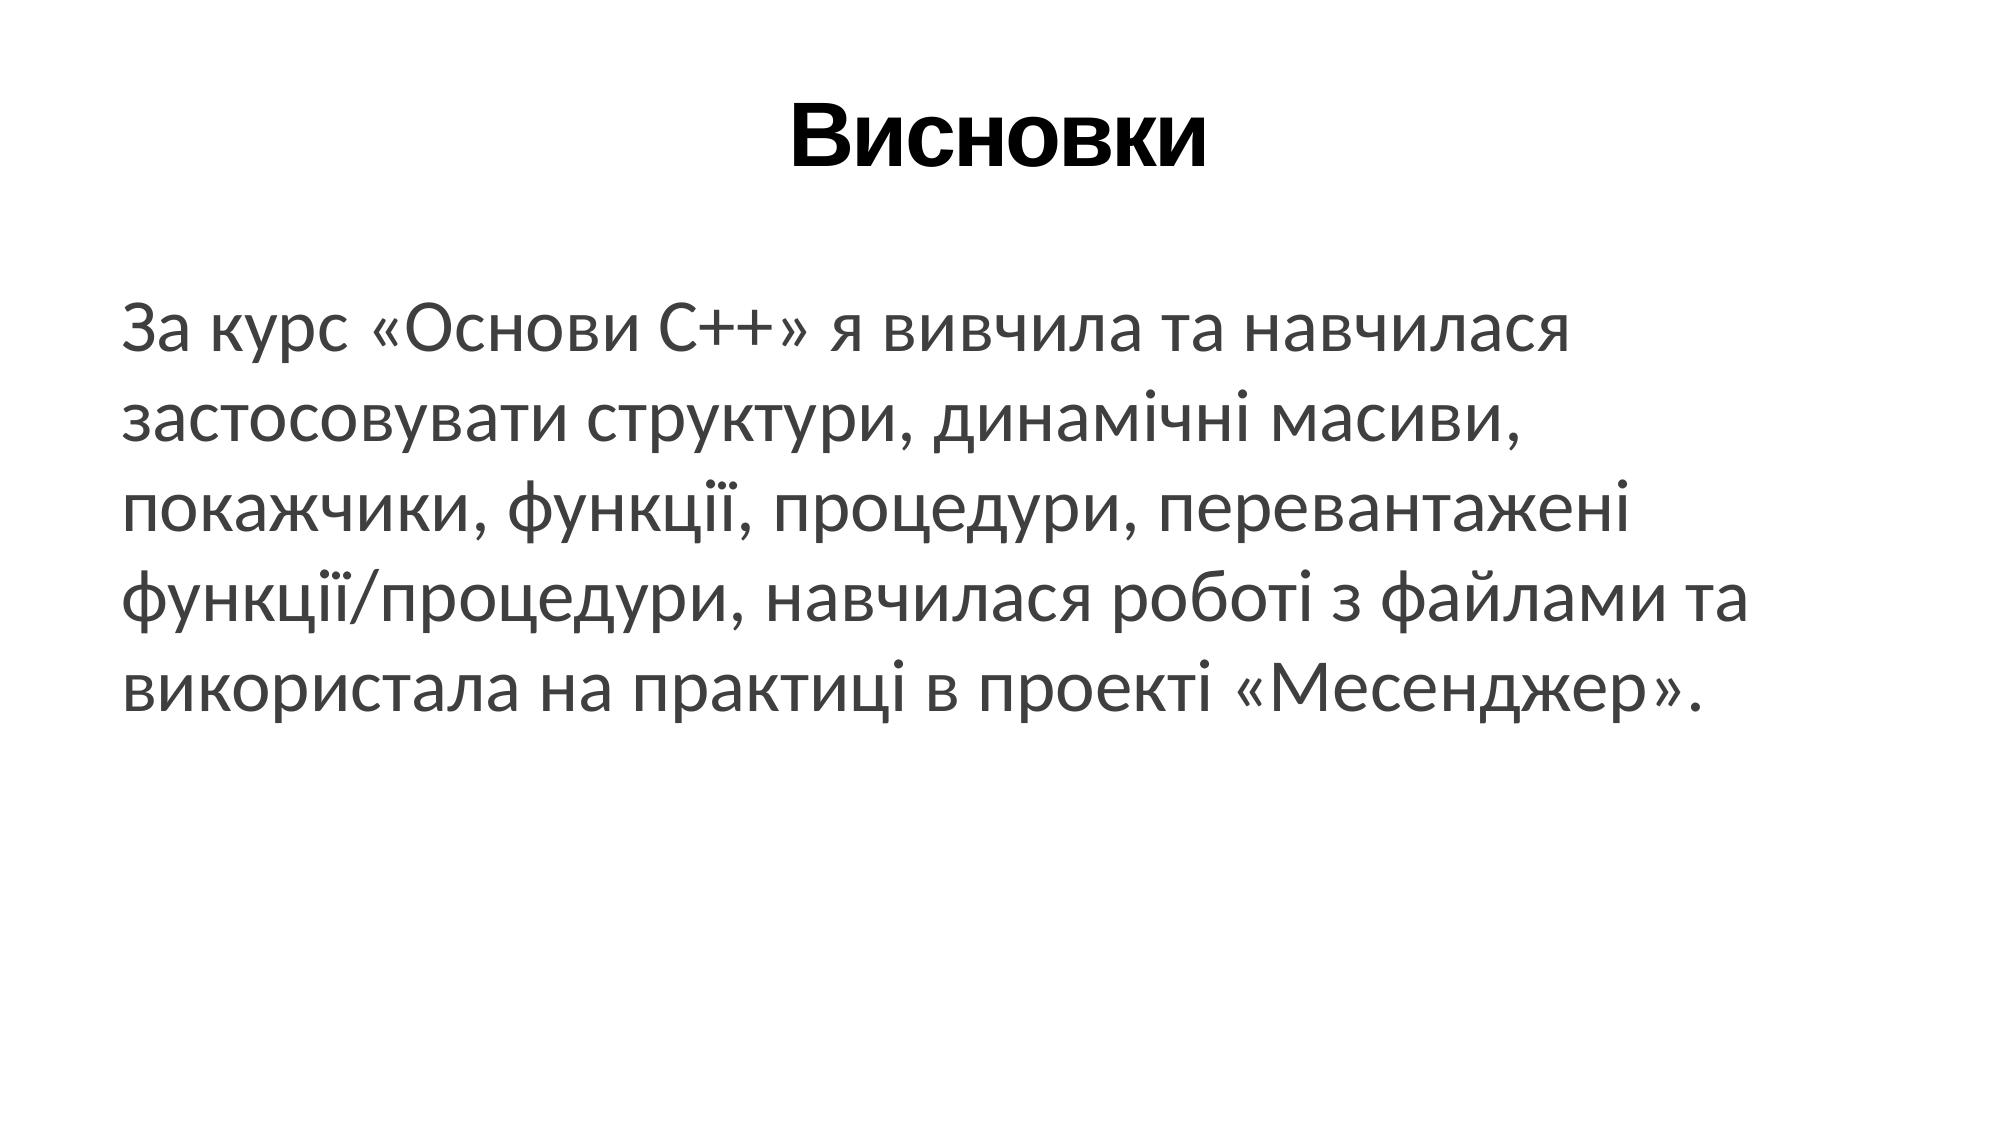

# Висновки
За курс «Основи С++» я вивчила та навчилася застосовувати структури, динамічні масиви, покажчики, функції, процедури, перевантажені функції/процедури, навчилася роботі з файлами та використала на практиці в проекті «Месенджер».